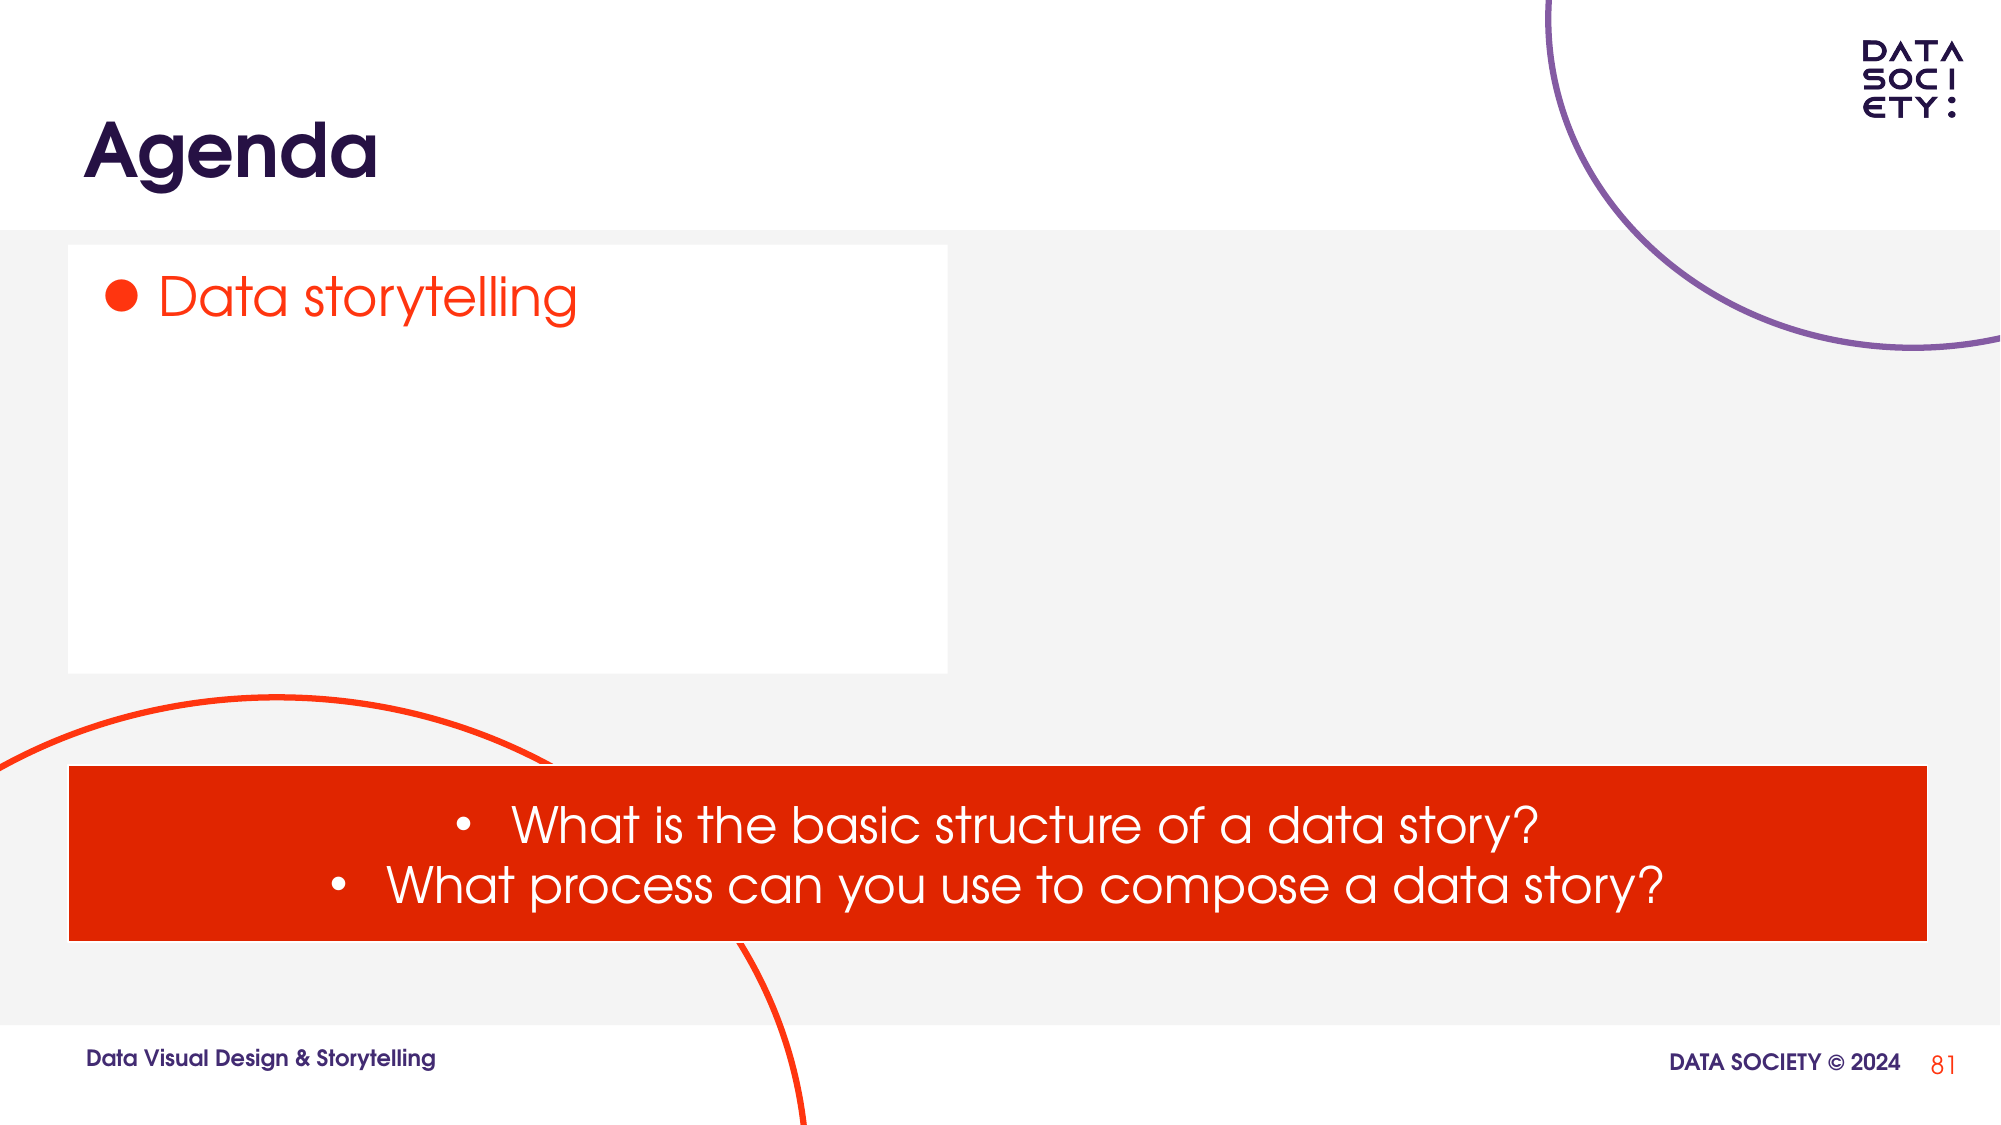

Data storytelling
What is the basic structure of a data story?
What process can you use to compose a data story?
81